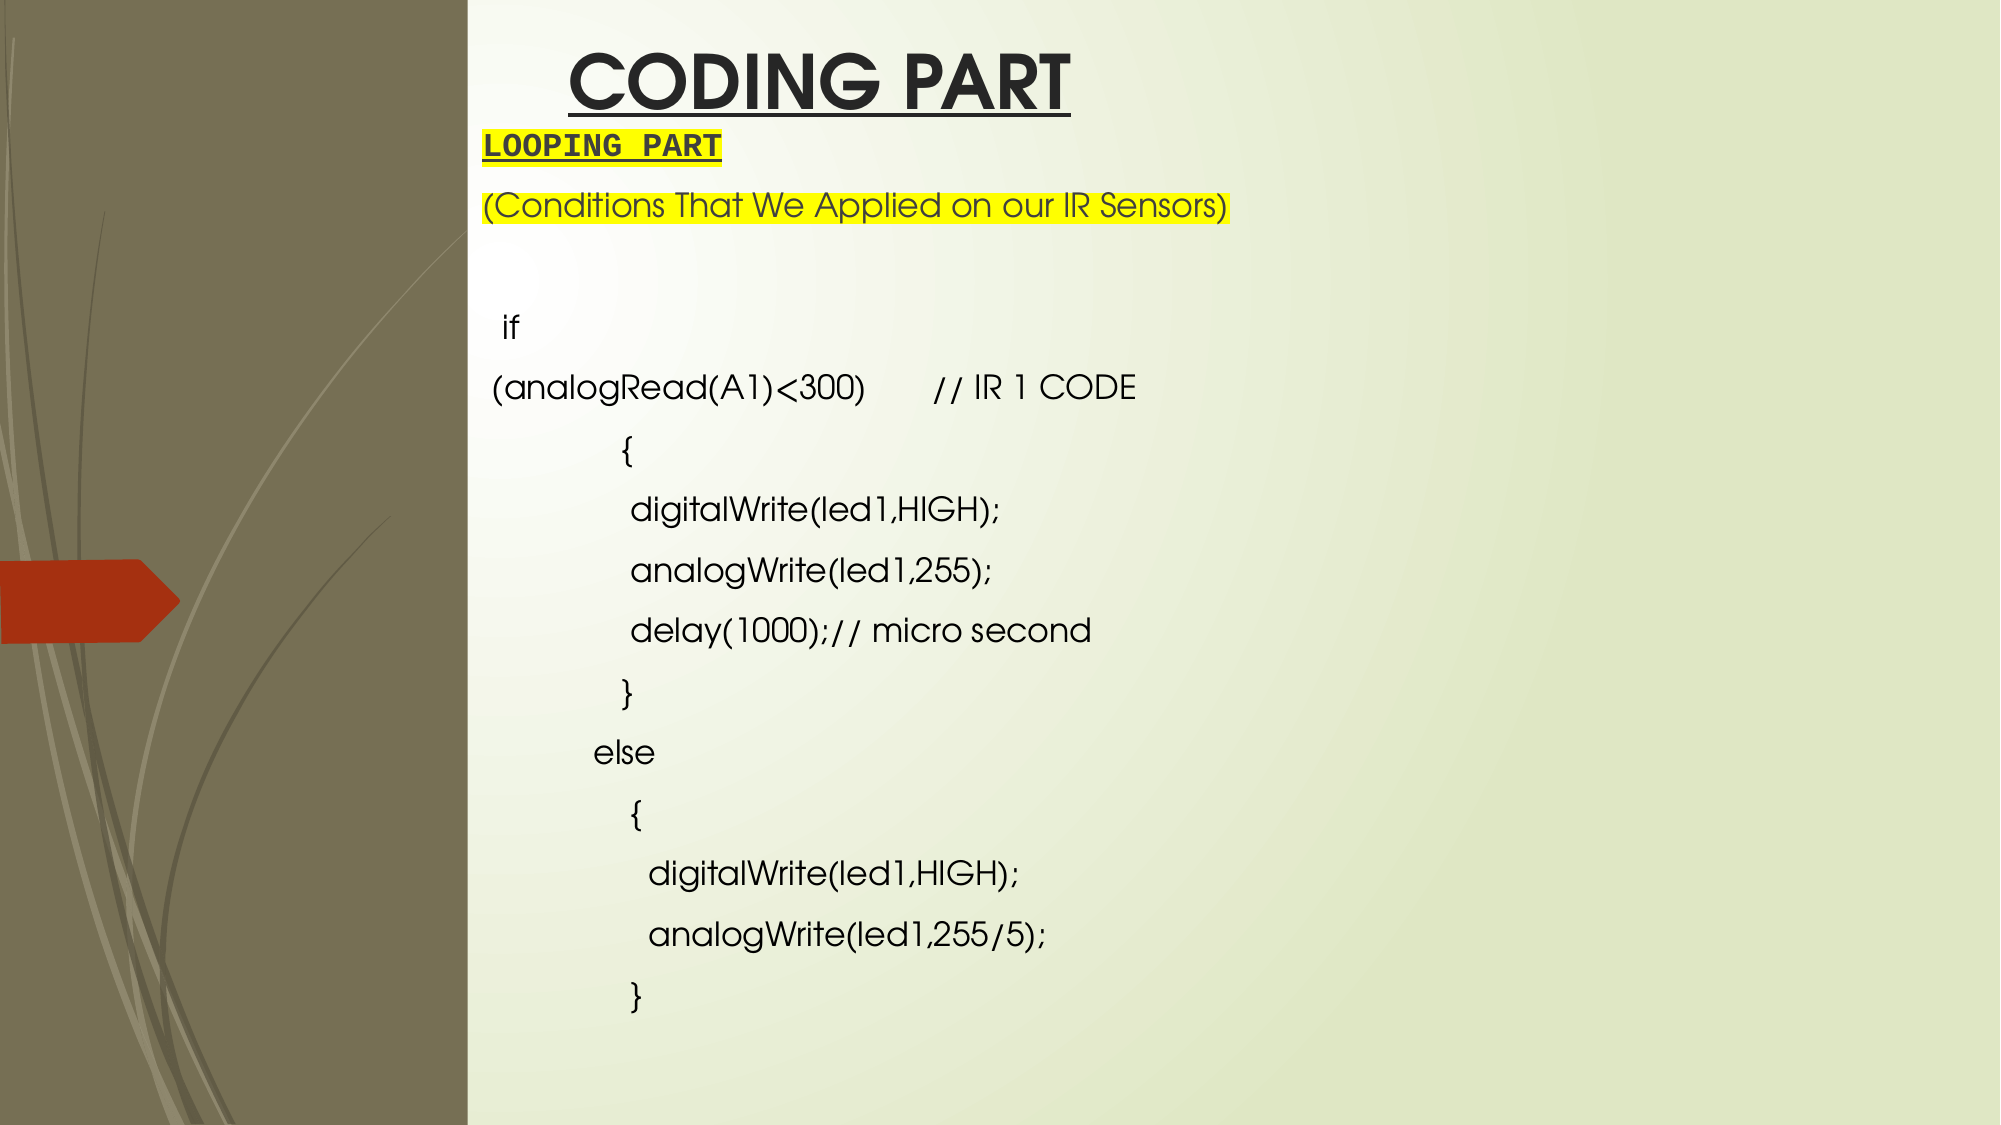

# CODING PART

LOOPING PART
(Conditions That We Applied on our IR Sensors)

 if​
 (analogRead(A1)<300)       // IR 1 CODE    ​
               {​
                digitalWrite(led1,HIGH);​
                analogWrite(led1,255);       ​
                delay(1000);// micro second​
               } ​
            else ​
                {​
                  digitalWrite(led1,HIGH);​
                  analogWrite(led1,255/5);​
                }  ​